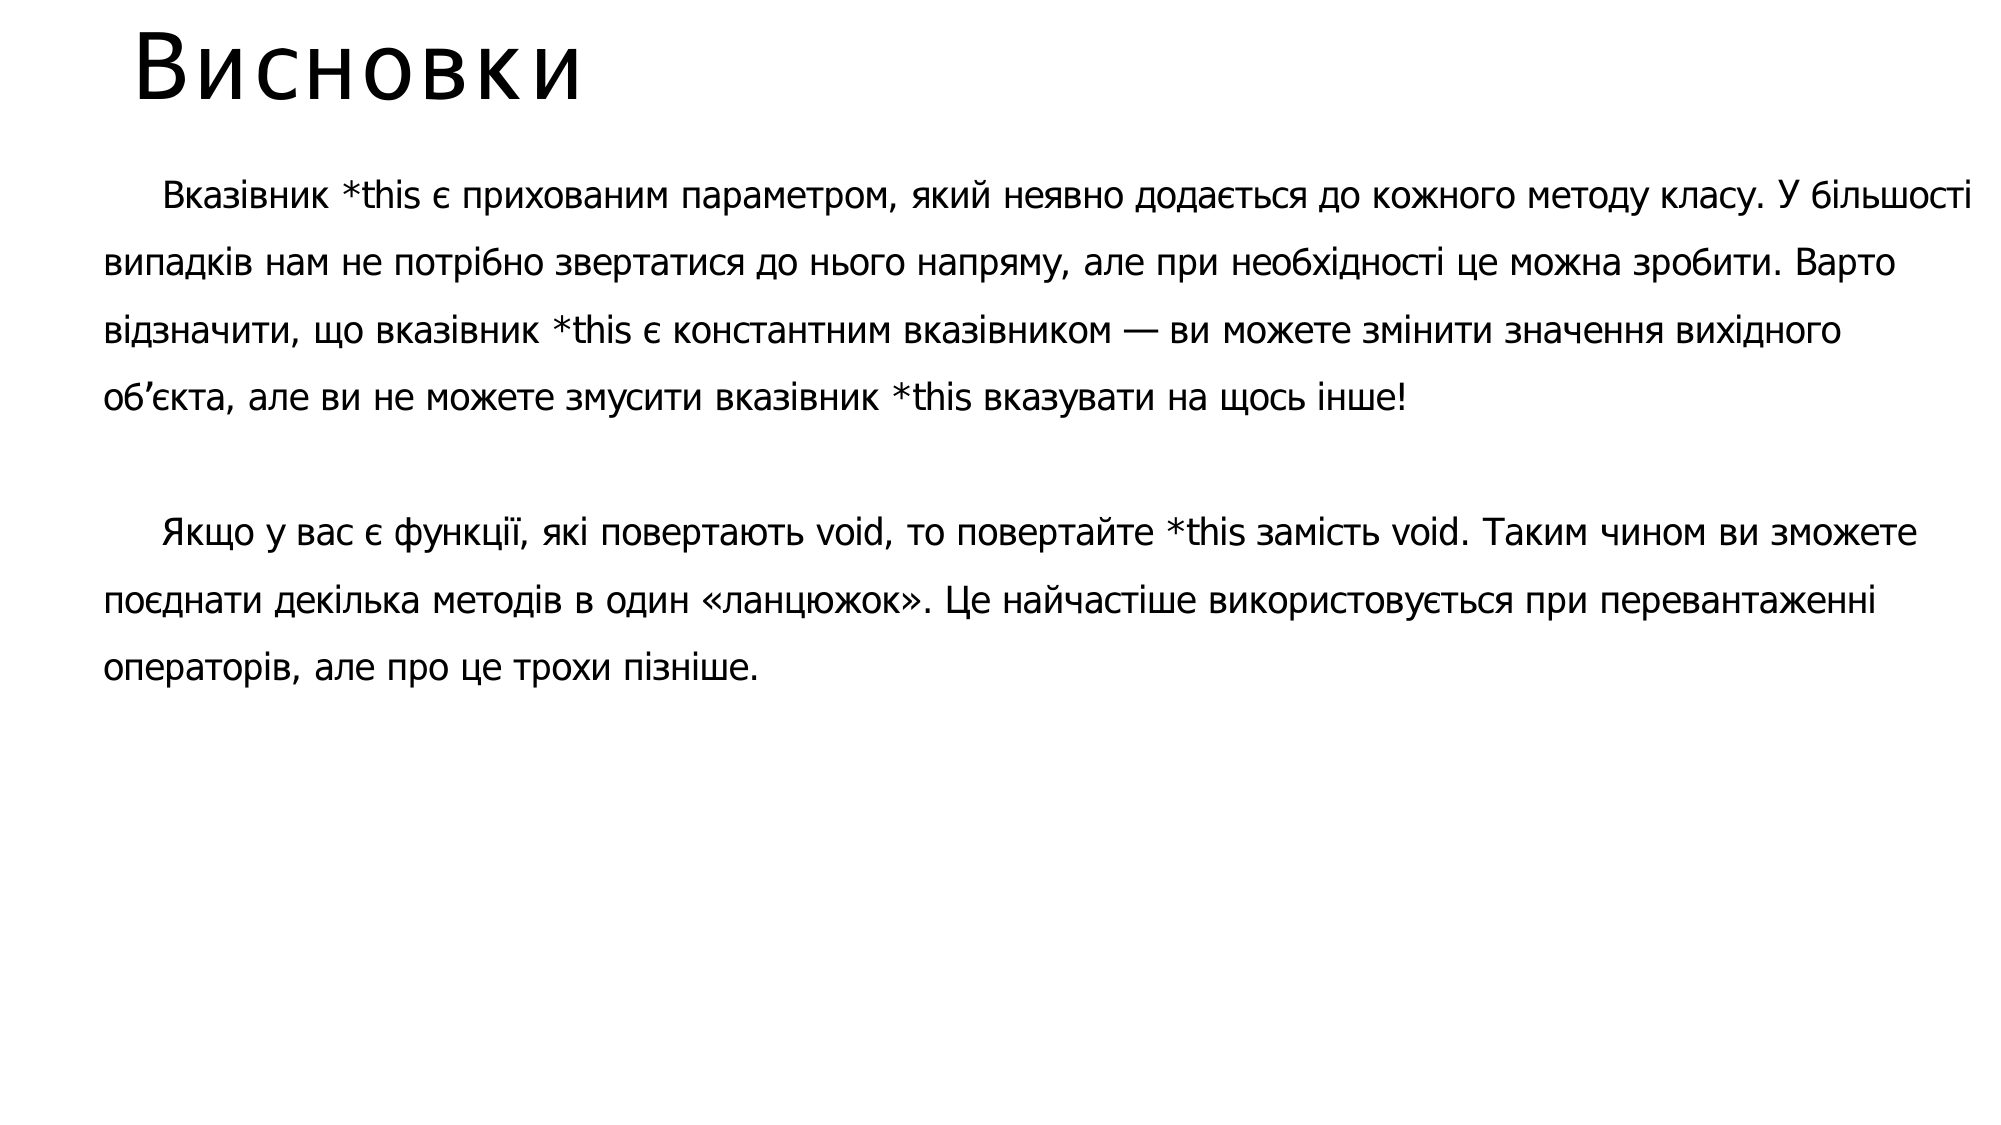

# Висновки
Вказівник *this є прихованим параметром, який неявно додається до кожного методу класу. У більшості випадків нам не потрібно звертатися до нього напряму, але при необхідності це можна зробити. Варто відзначити, що вказівник *this є константним вказівником — ви можете змінити значення вихідного об’єкта, але ви не можете змусити вказівник *this вказувати на щось інше!

Якщо у вас є функції, які повертають void, то повертайте *this замість void. Таким чином ви зможете поєднати декілька методів в один «ланцюжок». Це найчастіше використовується при перевантаженні операторів, але про це трохи пізніше.